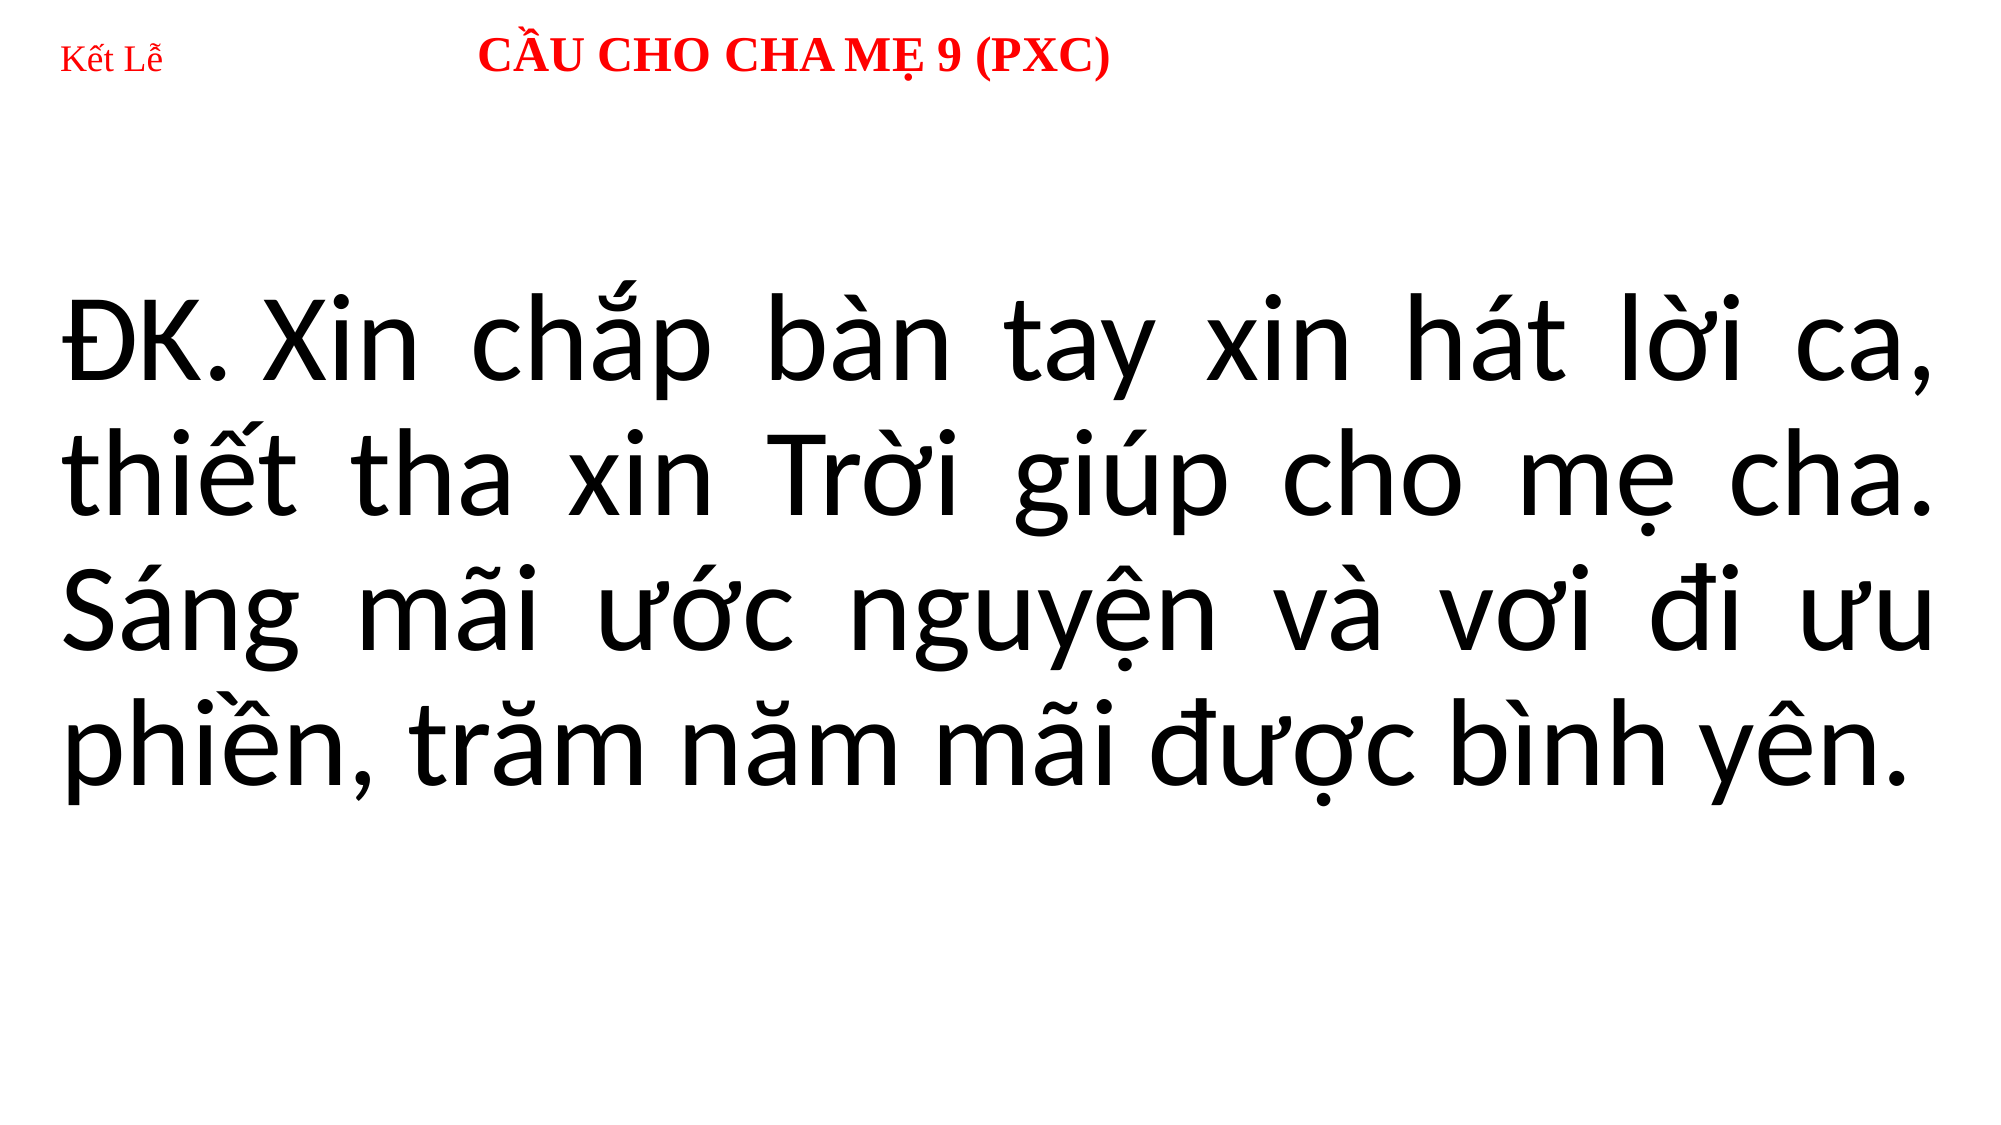

# Kết Lễ                                 CẦU CHO CHA MẸ 9 (PXC)
ĐK. Xin chắp bàn tay xin hát lời ca, thiết tha xin Trời giúp cho mẹ cha. Sáng mãi ước nguyện và vơi đi ưu phiền, trăm năm mãi được bình yên.